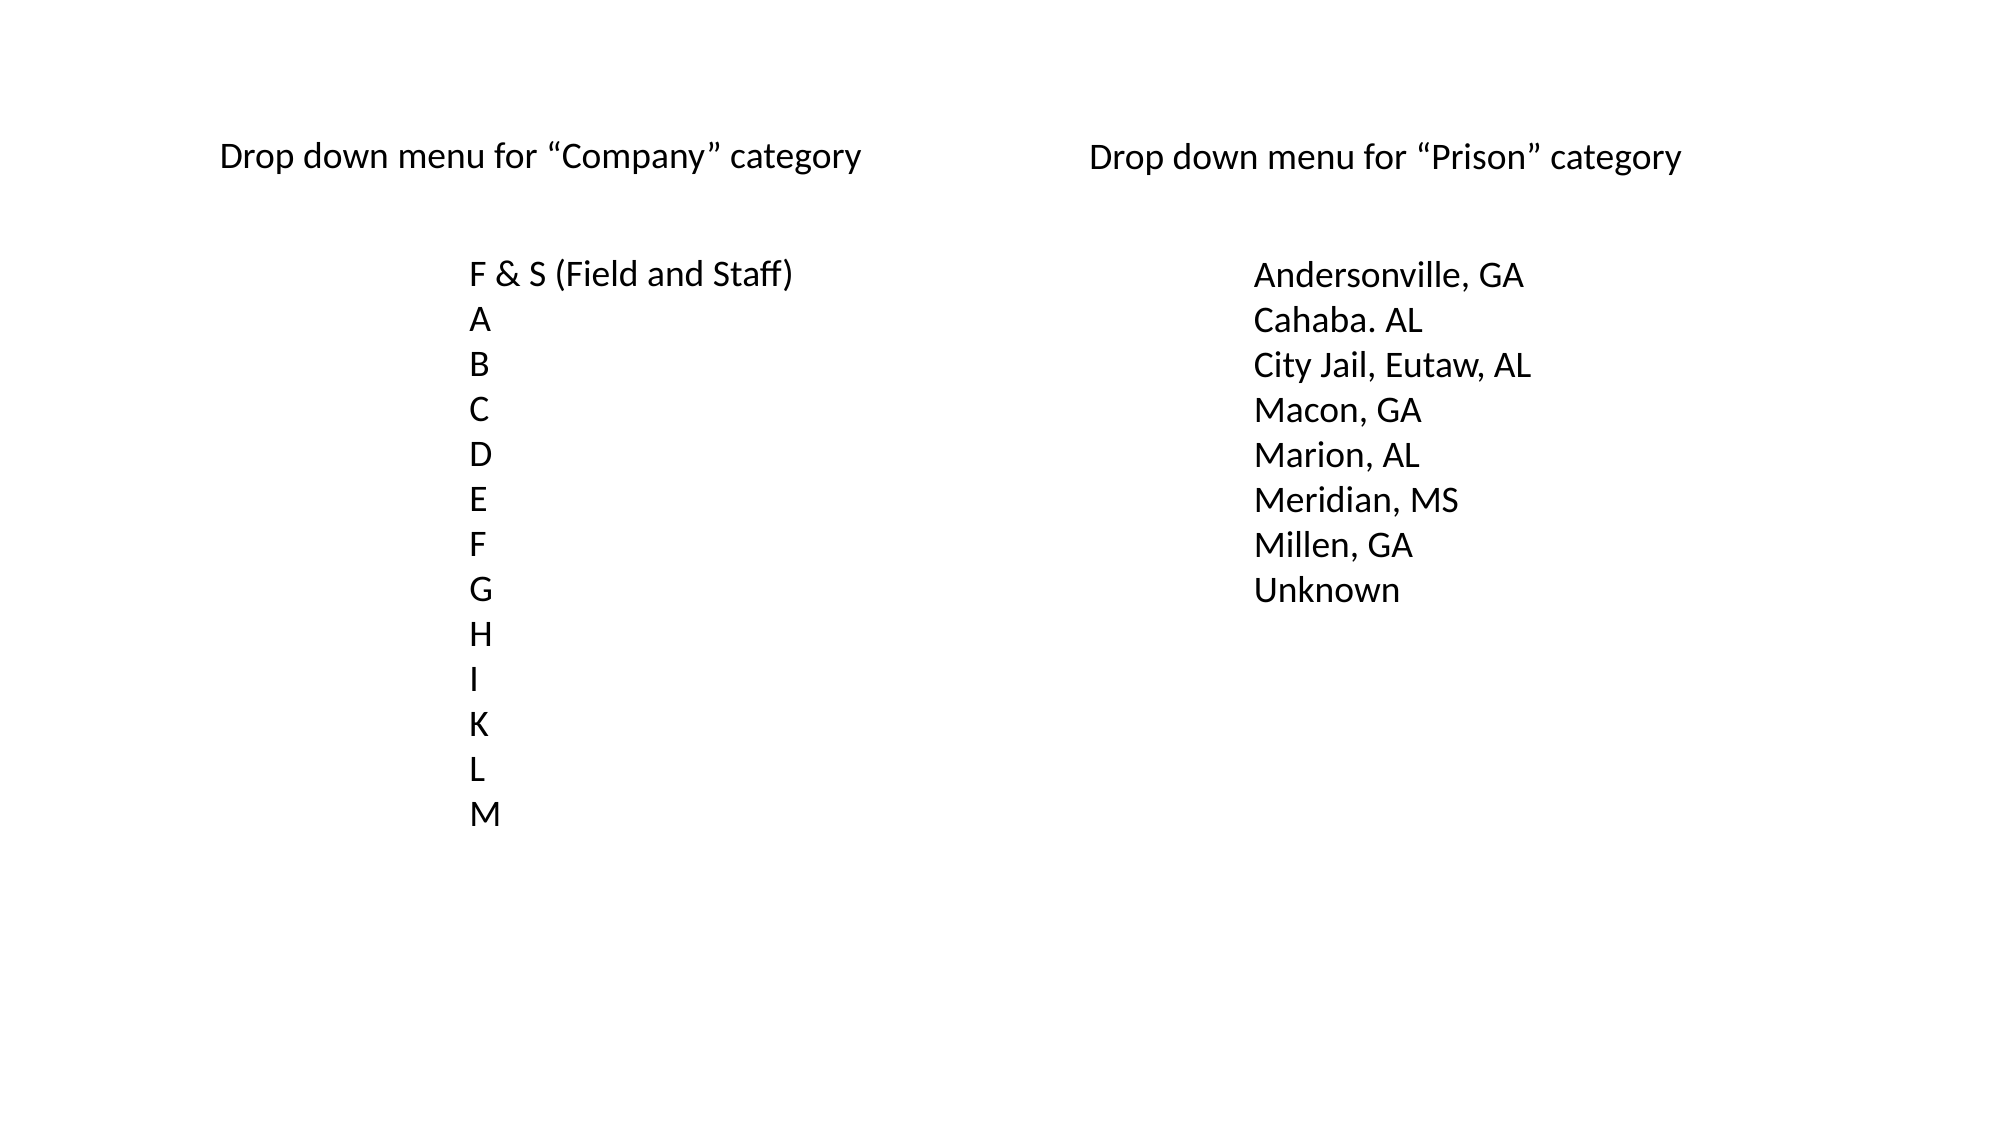

Drop down menu for “Company” category
Drop down menu for “Prison” category
F & S (Field and Staff)
A
B
C
D
E
F
G
H
I
K
L
M
Andersonville, GA
Cahaba. AL
City Jail, Eutaw, AL
Macon, GA
Marion, AL
Meridian, MS
Millen, GA
Unknown